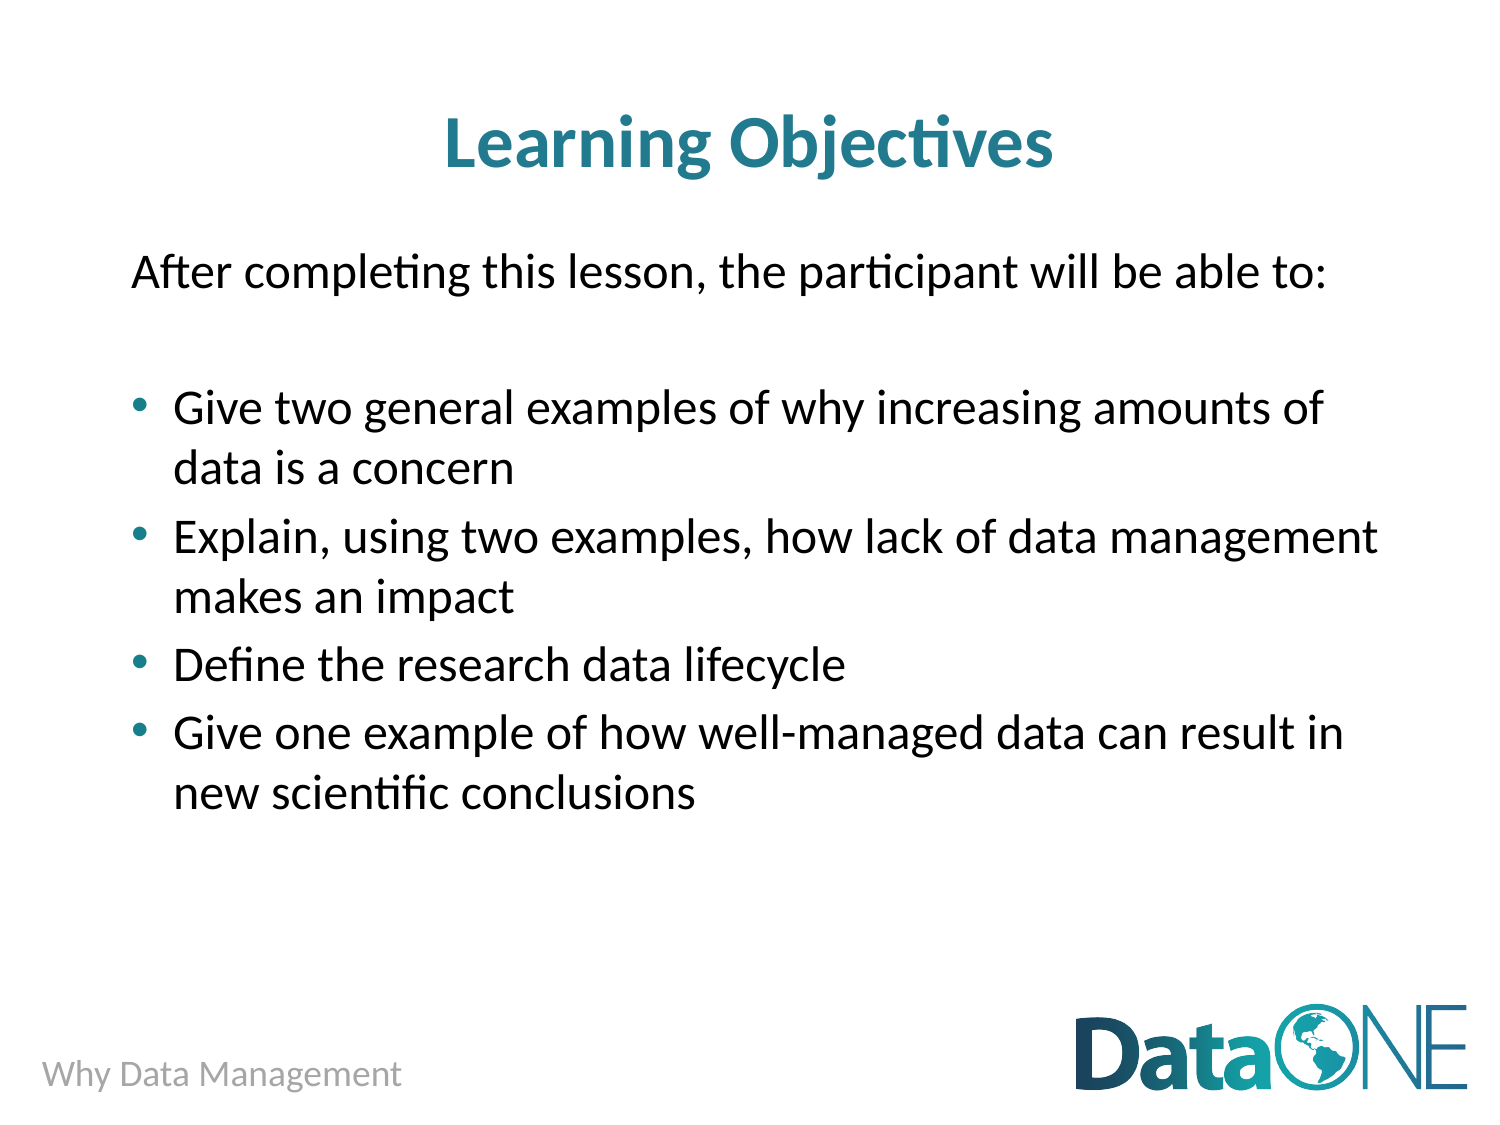

# Learning Objectives
After completing this lesson, the participant will be able to:

Give two general examples of why increasing amounts of data is a concern
Explain, using two examples, how lack of data management makes an impact
Define the research data lifecycle
Give one example of how well-managed data can result in new scientific conclusions